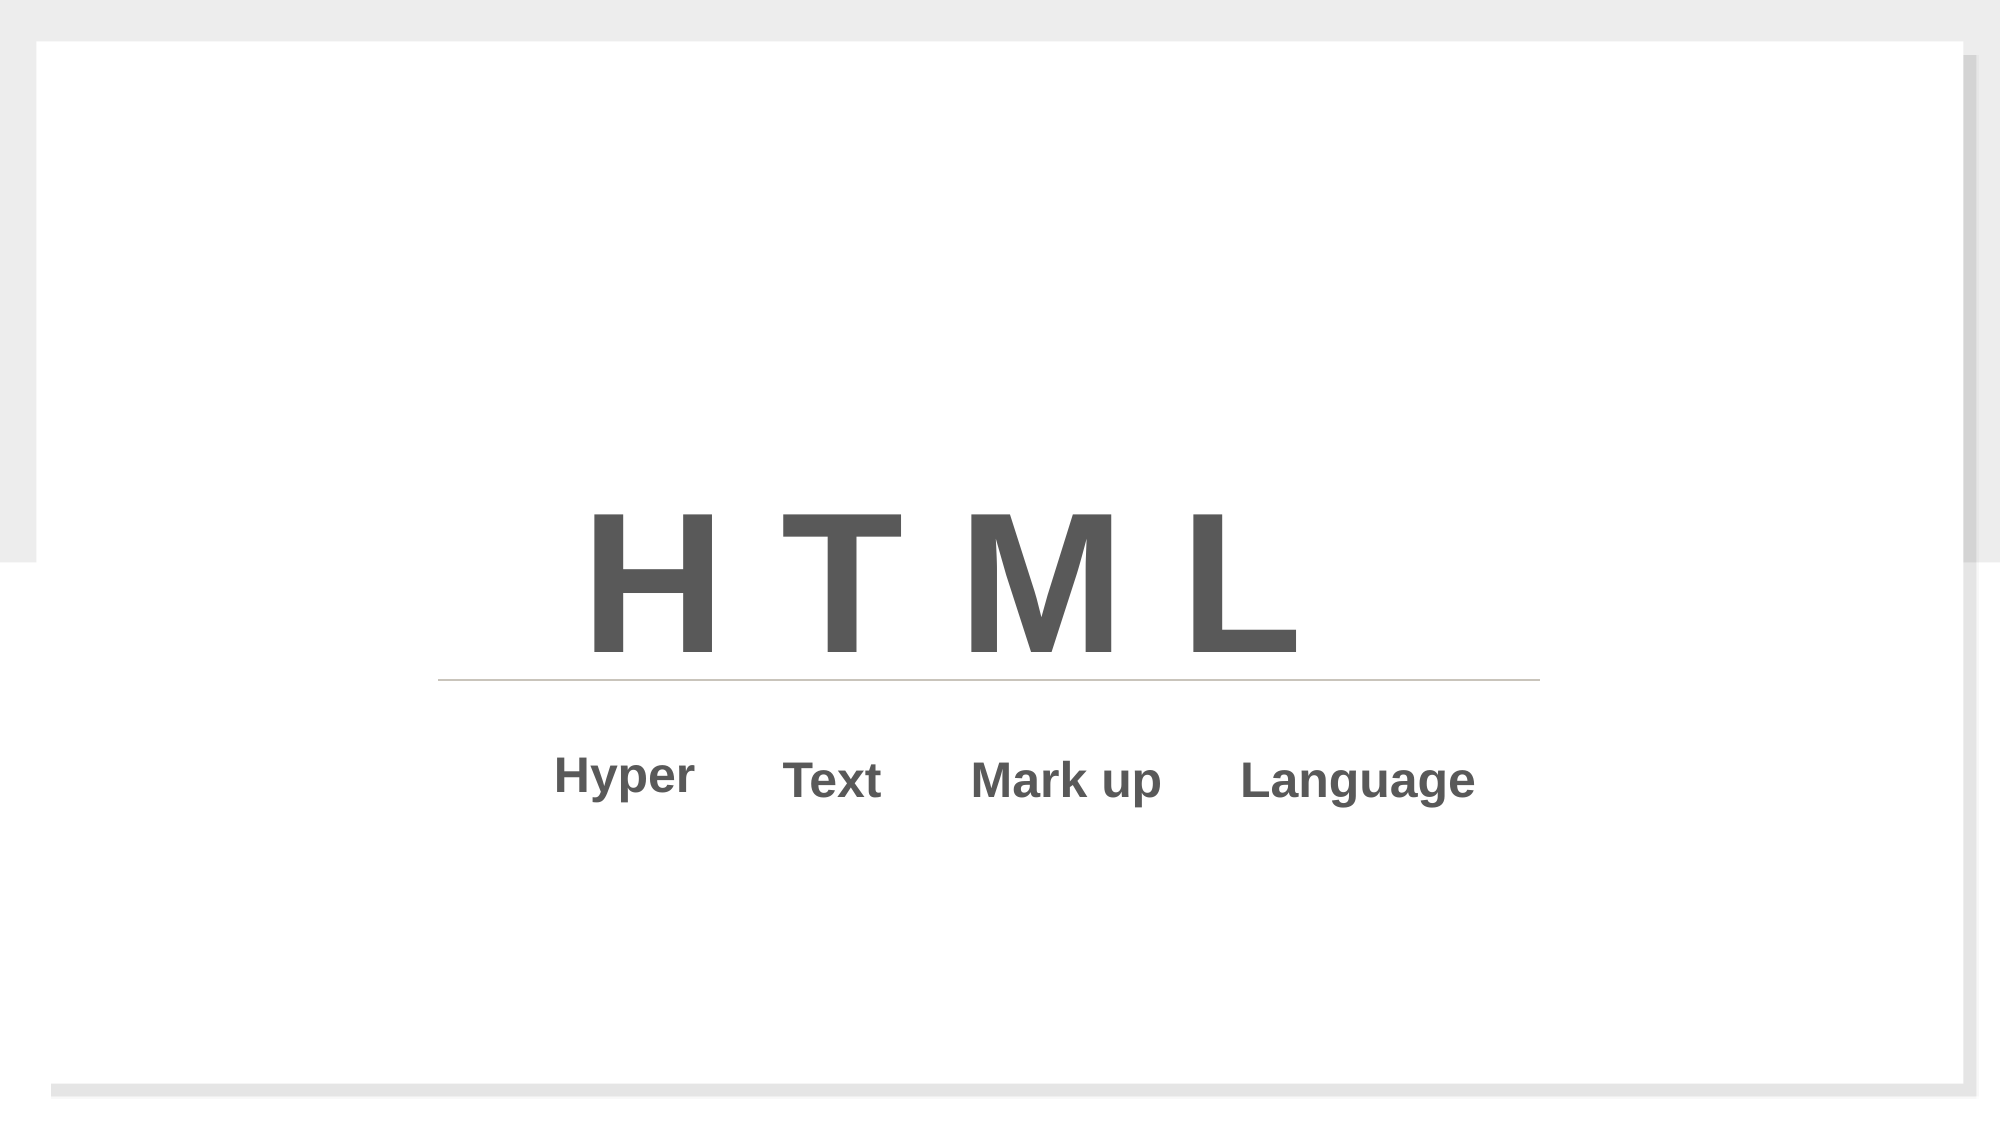

H T M L
Hyper
Text
Mark up
Language